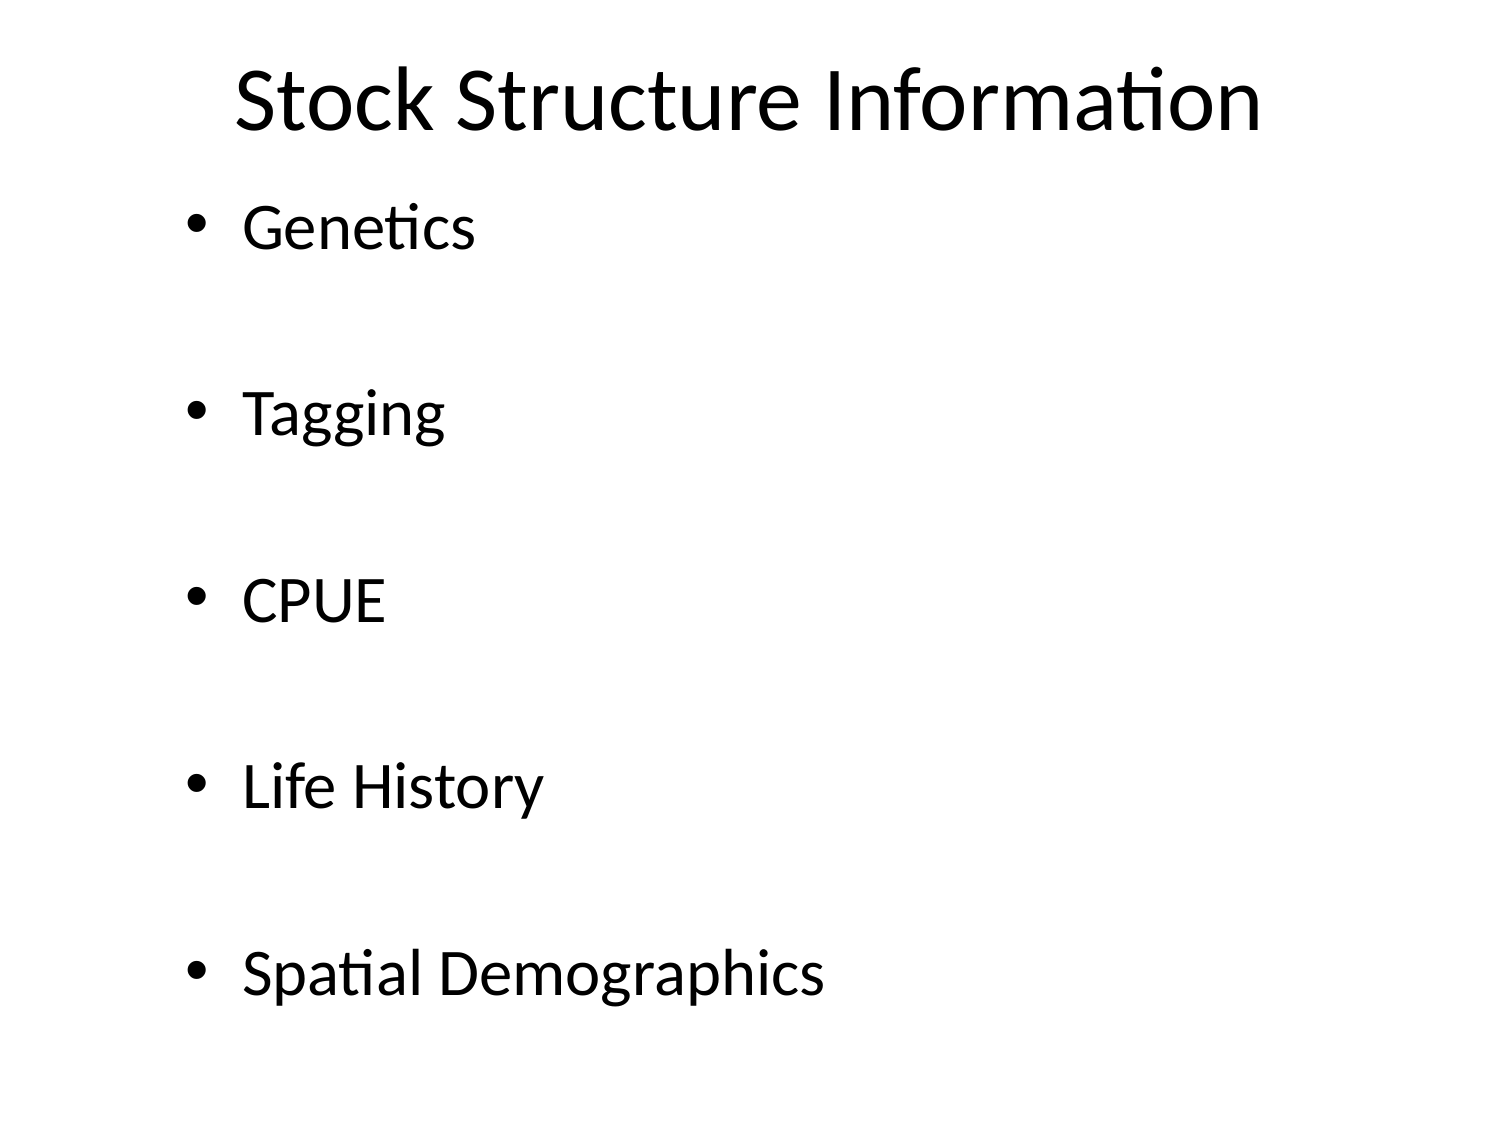

# Stock Structure Information
Genetics

Tagging

CPUE

Life History

Spatial Demographics